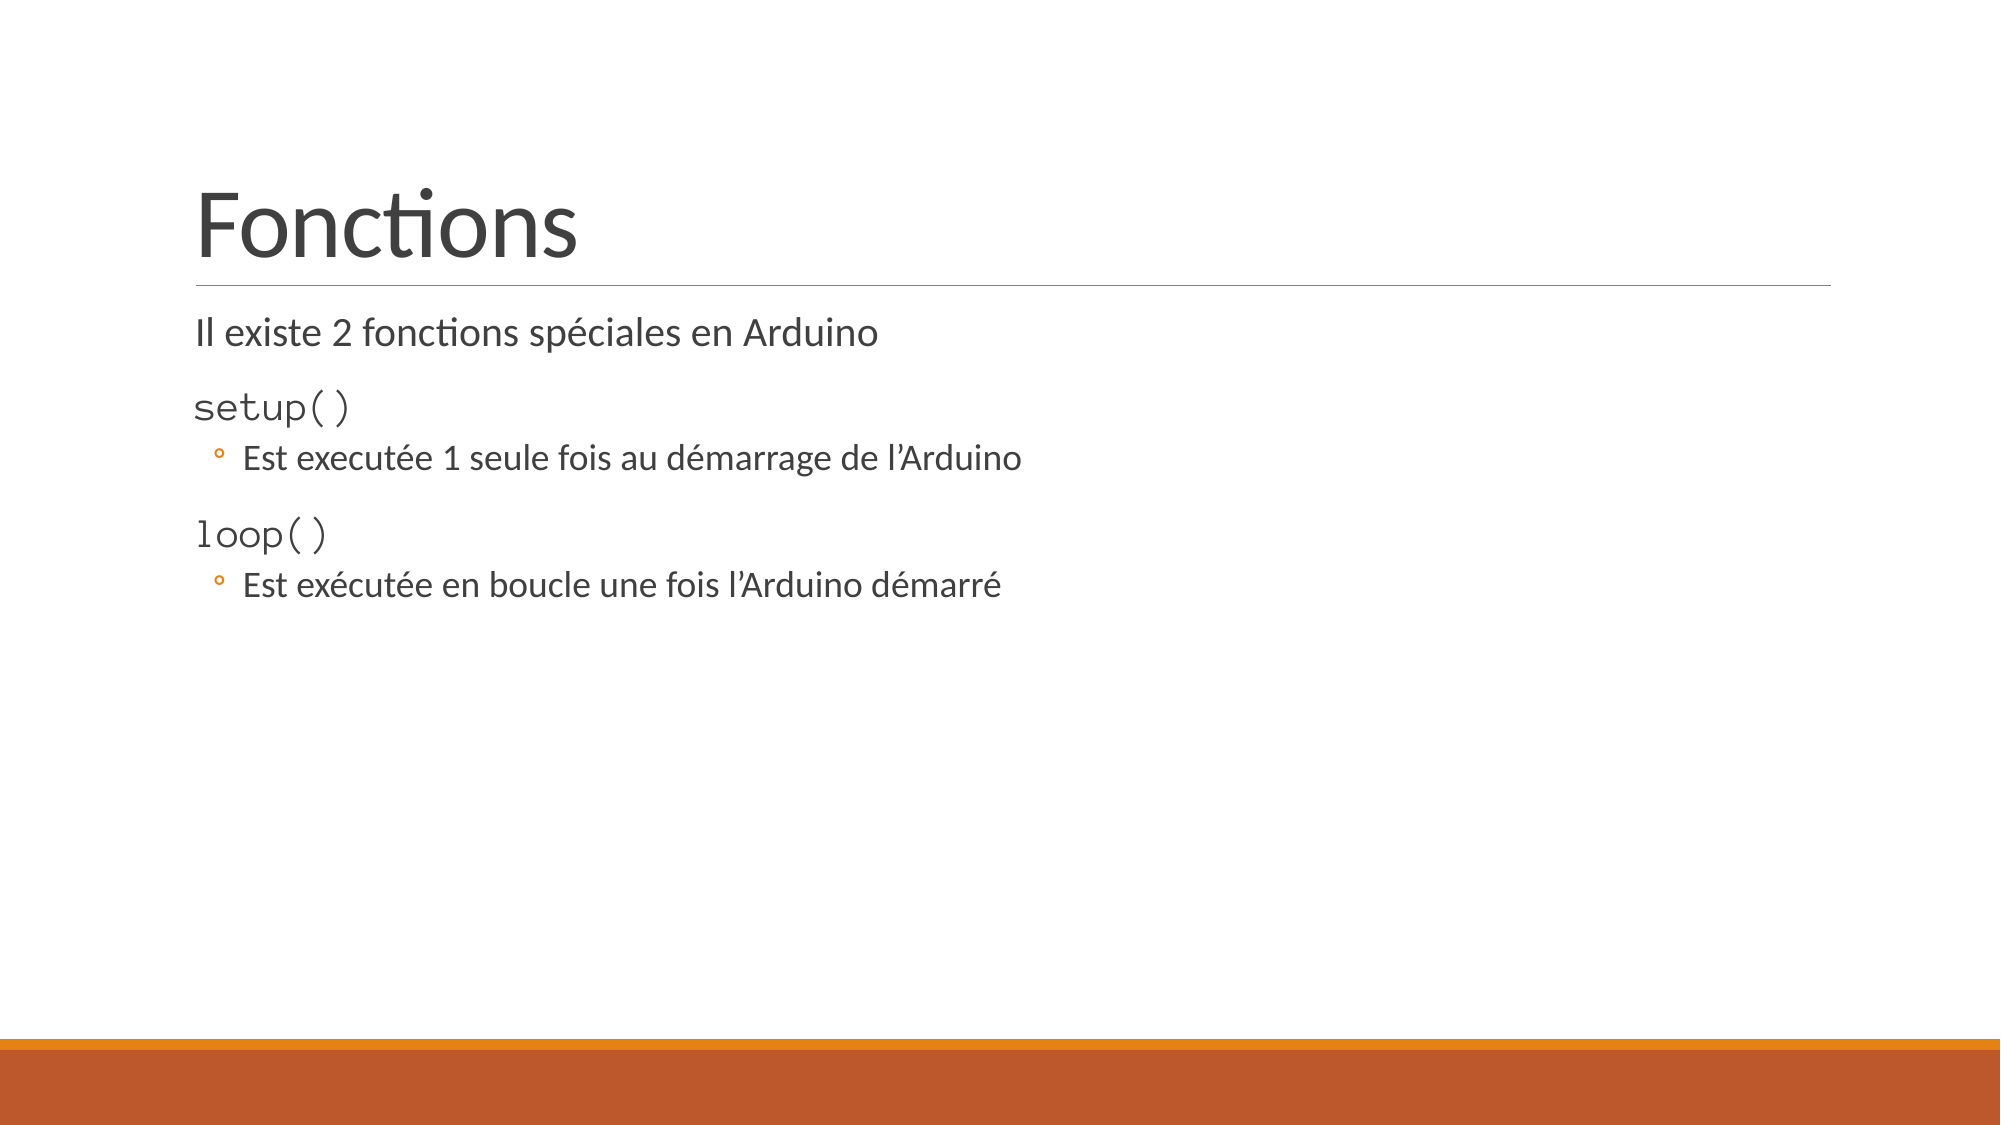

# Fonctions
Il existe 2 fonctions spéciales en Arduino
setup()
Est executée 1 seule fois au démarrage de l’Arduino
loop()
Est exécutée en boucle une fois l’Arduino démarré